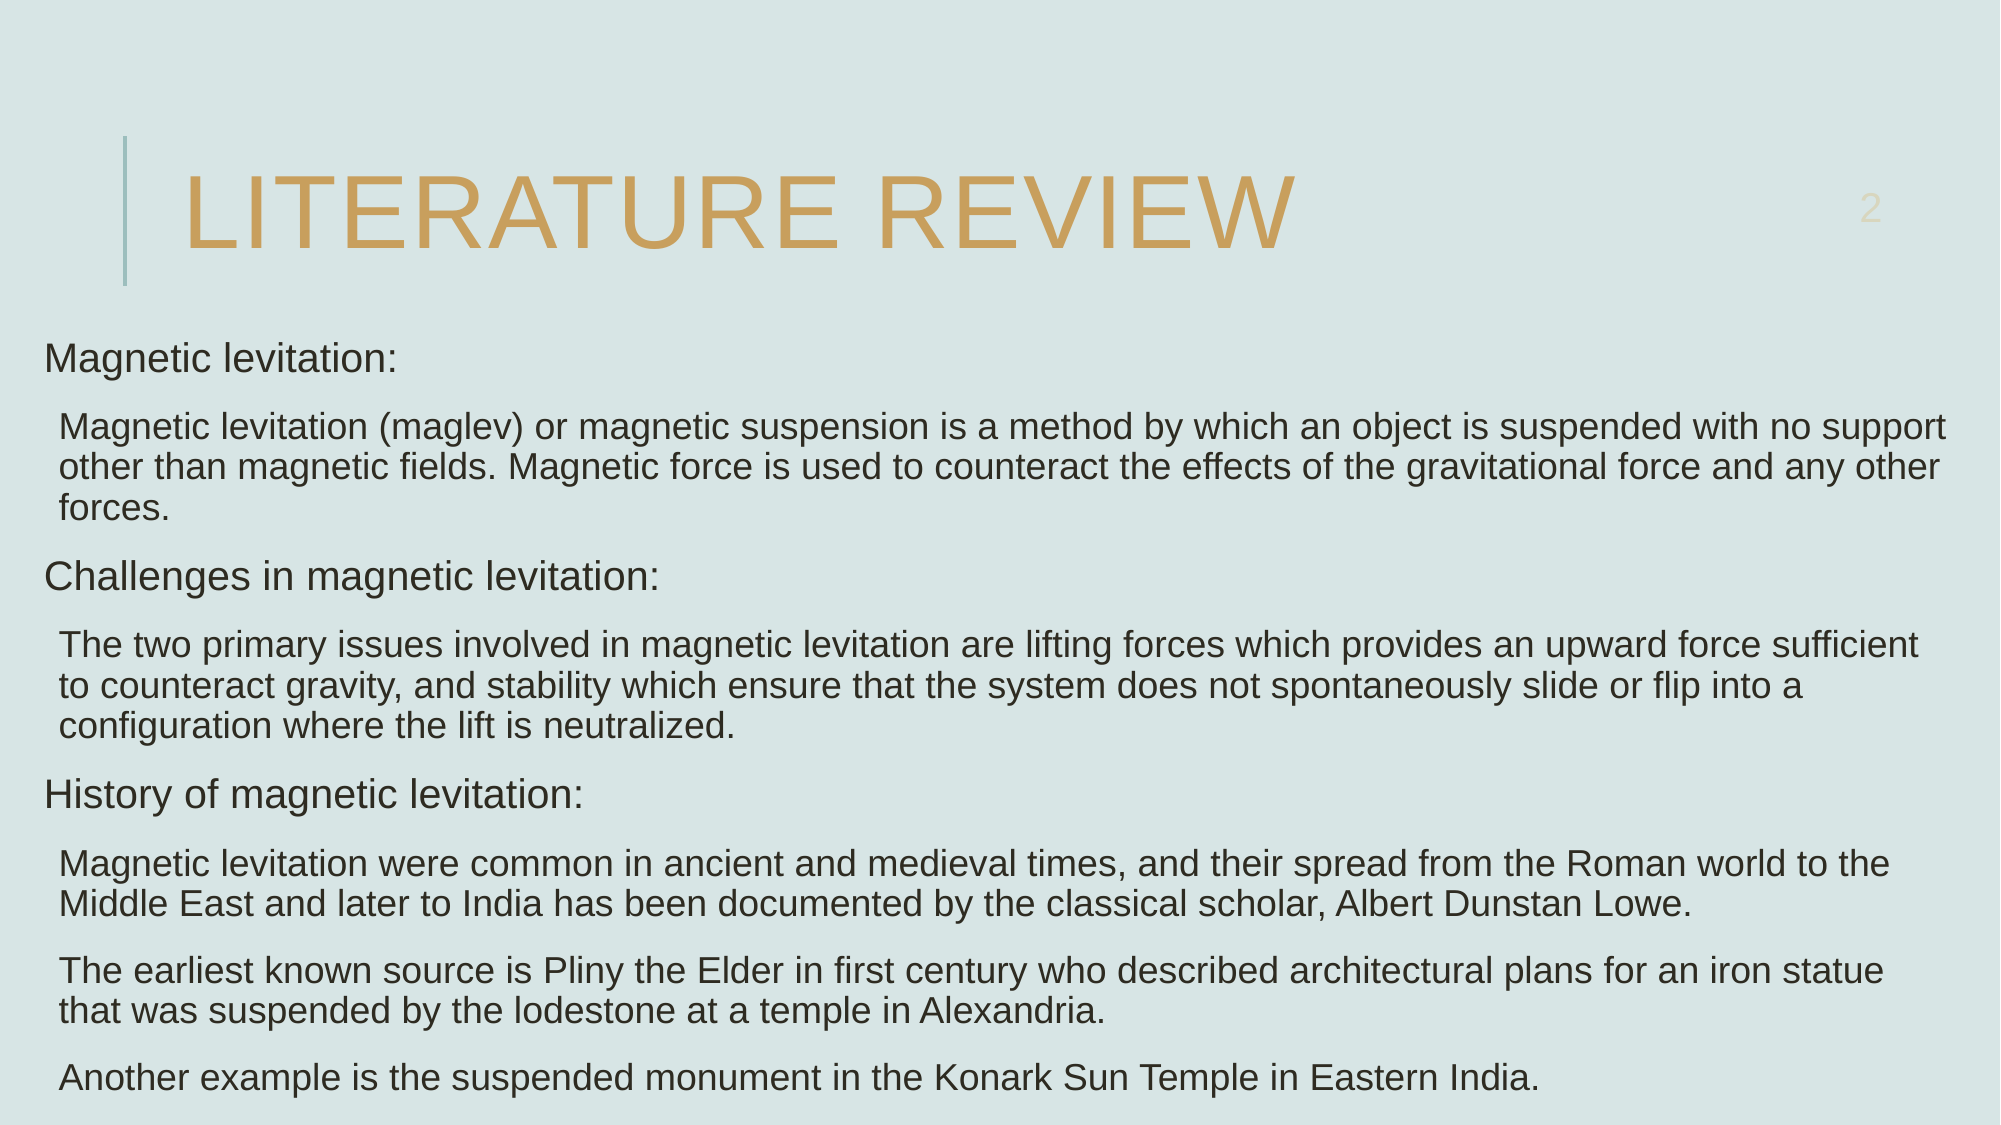

# LITERATURE REVIEW
2
Magnetic levitation:
Magnetic levitation (maglev) or magnetic suspension is a method by which an object is suspended with no support other than magnetic fields. Magnetic force is used to counteract the effects of the gravitational force and any other forces.
Challenges in magnetic levitation:
The two primary issues involved in magnetic levitation are lifting forces which provides an upward force sufficient to counteract gravity, and stability which ensure that the system does not spontaneously slide or flip into a configuration where the lift is neutralized.
History of magnetic levitation:
Magnetic levitation were common in ancient and medieval times, and their spread from the Roman world to the Middle East and later to India has been documented by the classical scholar, Albert Dunstan Lowe.
The earliest known source is Pliny the Elder in first century who described architectural plans for an iron statue that was suspended by the lodestone at a temple in Alexandria.
Another example is the suspended monument in the Konark Sun Temple in Eastern India.